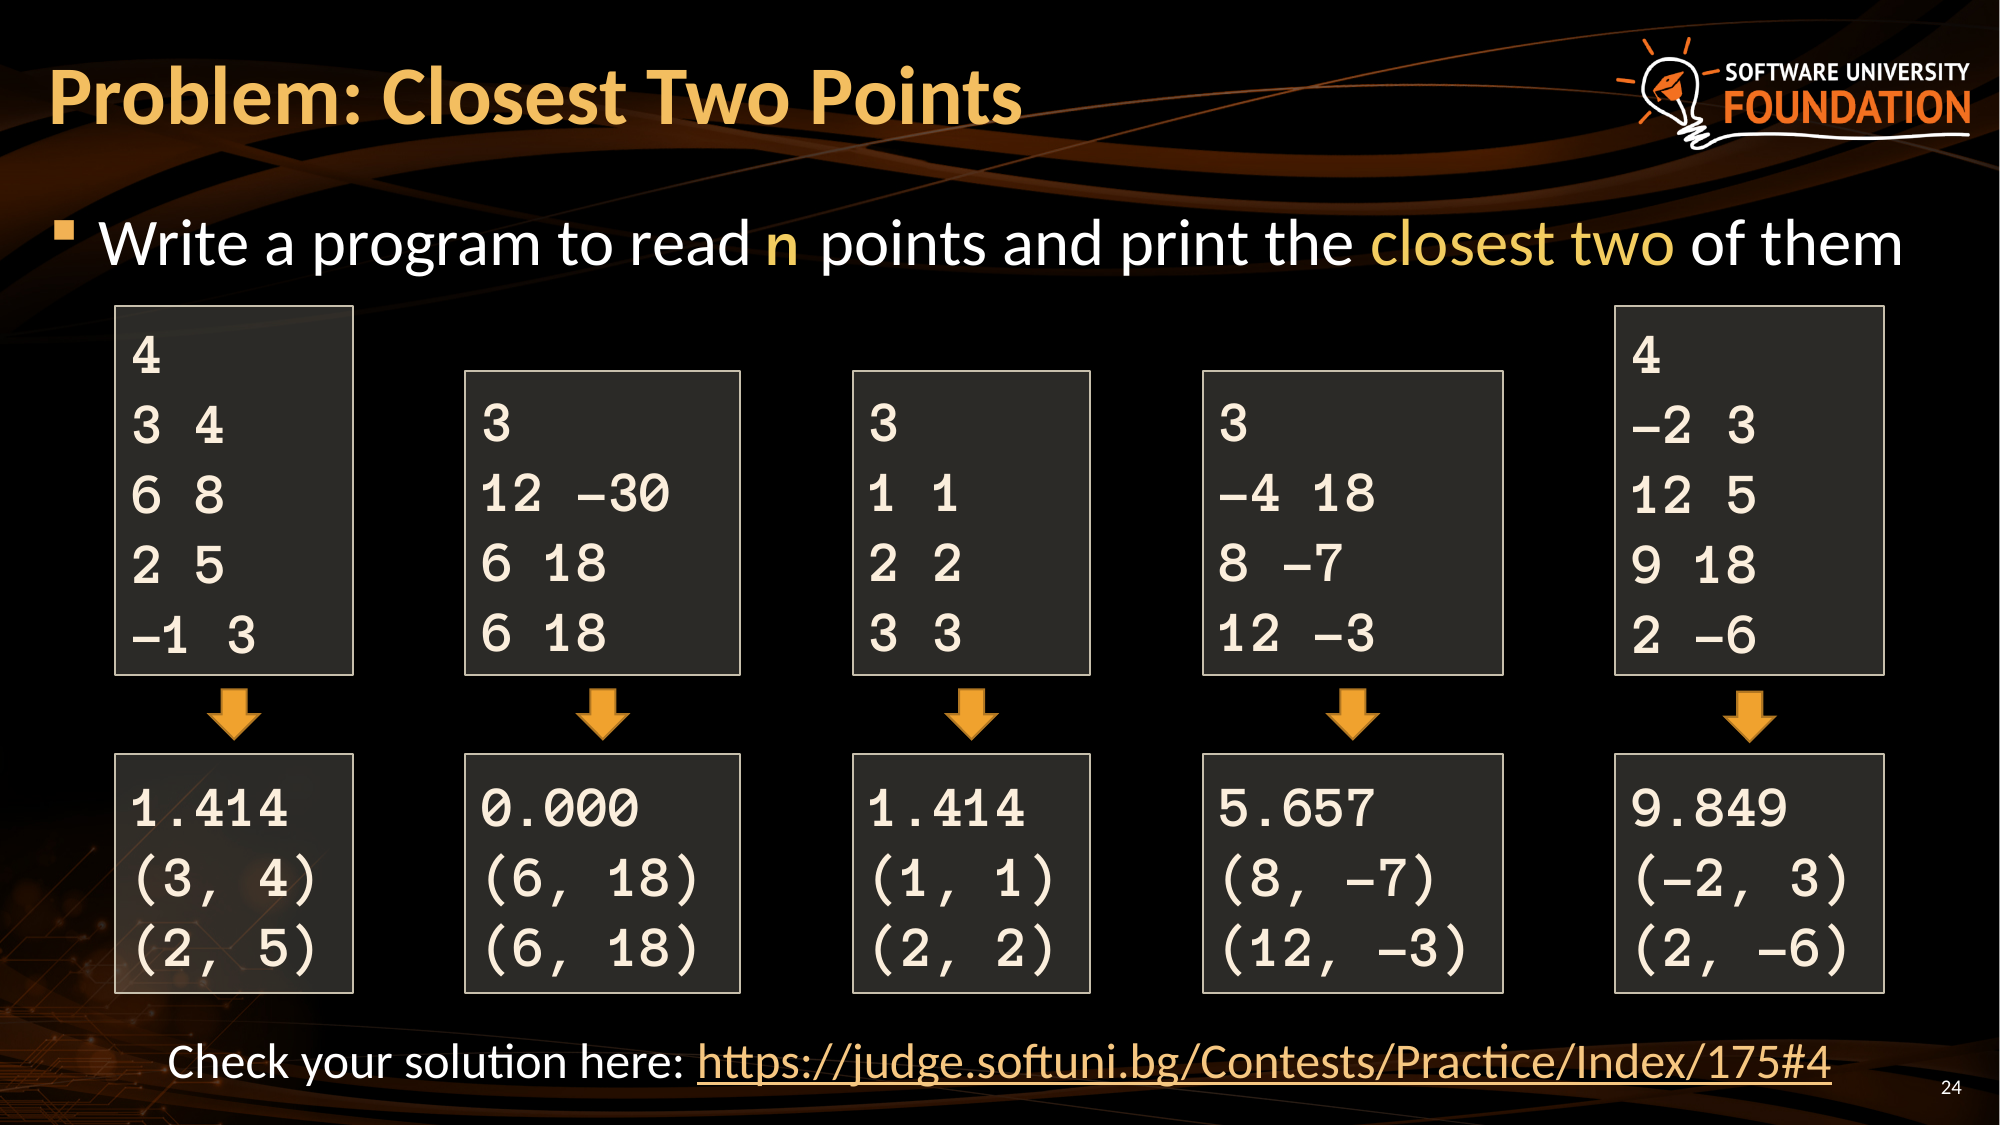

# Problem: Closest Two Points
Write a program to read n points and print the closest two of them
4
3 4
6 8
2 5
-1 3
4
-2 3
12 5
9 18
2 -6
3
-4 18
8 -7
12 -3
3
12 -30
6 18
6 18
3
1 1
2 2
3 3

5.657
(8, -7)
(12, -3)
1.414
(3, 4)
(2, 5)
0.000
(6, 18)
(6, 18)
1.414
(1, 1)
(2, 2)
9.849
(-2, 3)
(2, -6)
Check your solution here: https://judge.softuni.bg/Contests/Practice/Index/175#4
24